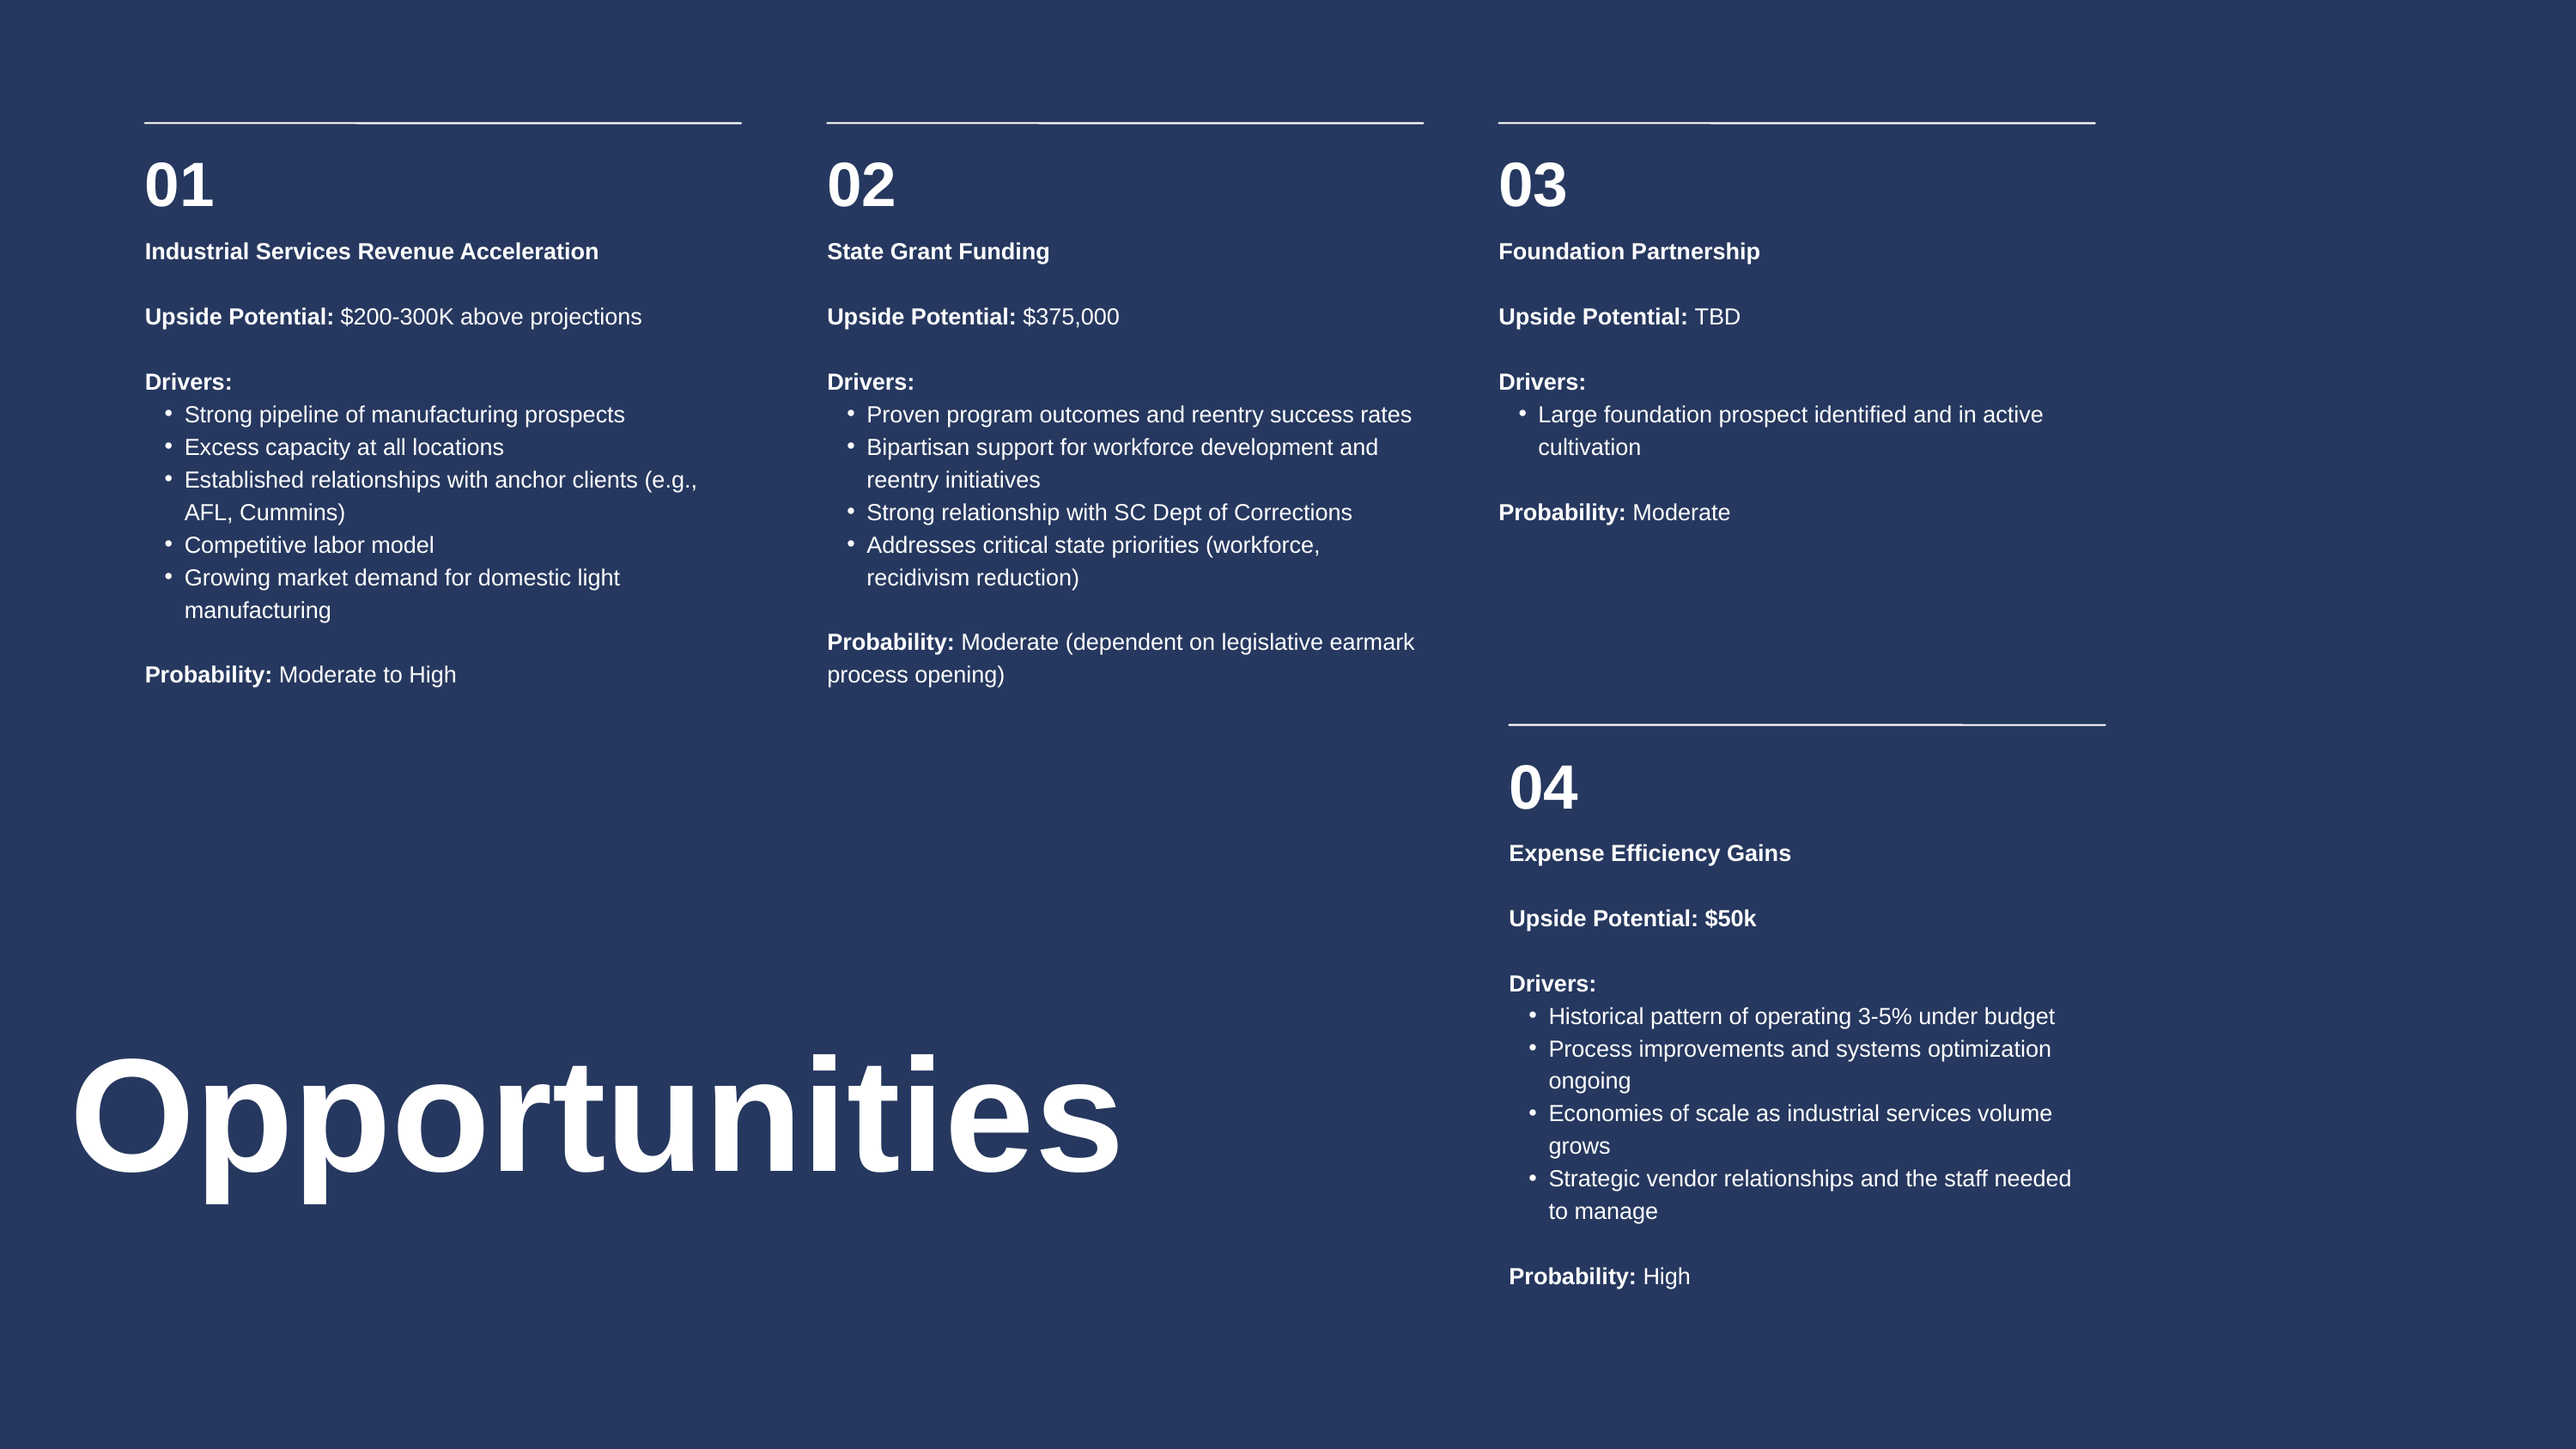

01
Industrial Services Revenue Acceleration

Upside Potential: $200-300K above projections

Drivers:
Strong pipeline of manufacturing prospects
Excess capacity at all locations
Established relationships with anchor clients (e.g., AFL, Cummins)
Competitive labor model
Growing market demand for domestic light manufacturing

Probability: Moderate to High

02
State Grant Funding

Upside Potential: $375,000

Drivers:
Proven program outcomes and reentry success rates
Bipartisan support for workforce development and reentry initiatives
Strong relationship with SC Dept of Corrections
Addresses critical state priorities (workforce, recidivism reduction)

Probability: Moderate (dependent on legislative earmark process opening)

03
Foundation Partnership

Upside Potential: TBD

Drivers:
Large foundation prospect identified and in active cultivation

Probability: Moderate

04
Expense Efficiency Gains

Upside Potential: $50k

Drivers:
Historical pattern of operating 3-5% under budget
Process improvements and systems optimization ongoing
Economies of scale as industrial services volume grows
Strategic vendor relationships and the staff needed to manage

Probability: High
Opportunities